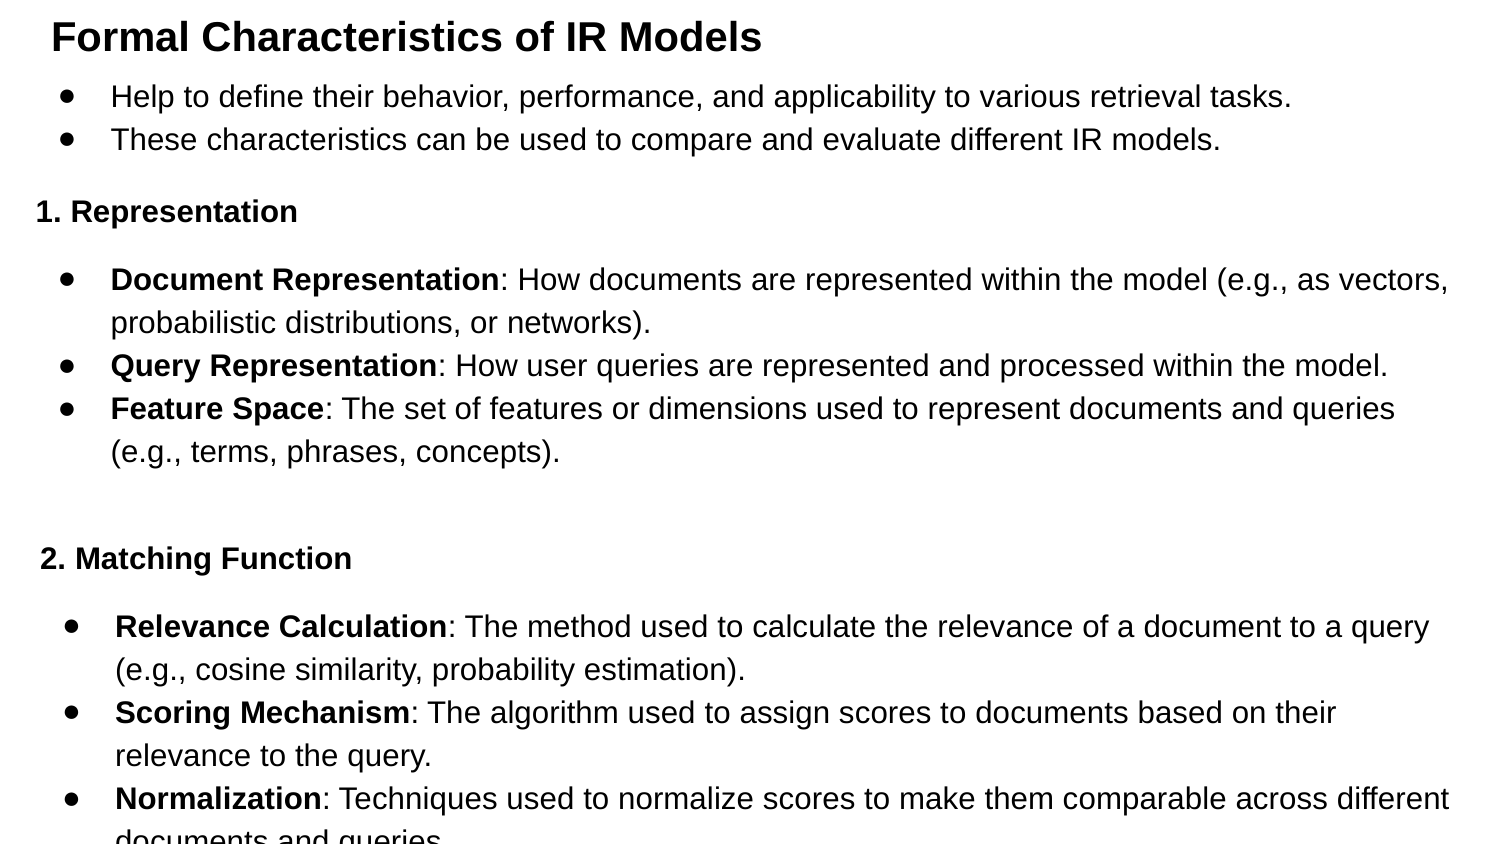

# Formal Characteristics of IR Models

Help to define their behavior, performance, and applicability to various retrieval tasks.
These characteristics can be used to compare and evaluate different IR models.
1. Representation
Document Representation: How documents are represented within the model (e.g., as vectors, probabilistic distributions, or networks).
Query Representation: How user queries are represented and processed within the model.
Feature Space: The set of features or dimensions used to represent documents and queries (e.g., terms, phrases, concepts).

2. Matching Function
Relevance Calculation: The method used to calculate the relevance of a document to a query (e.g., cosine similarity, probability estimation).
Scoring Mechanism: The algorithm used to assign scores to documents based on their relevance to the query.
Normalization: Techniques used to normalize scores to make them comparable across different documents and queries.